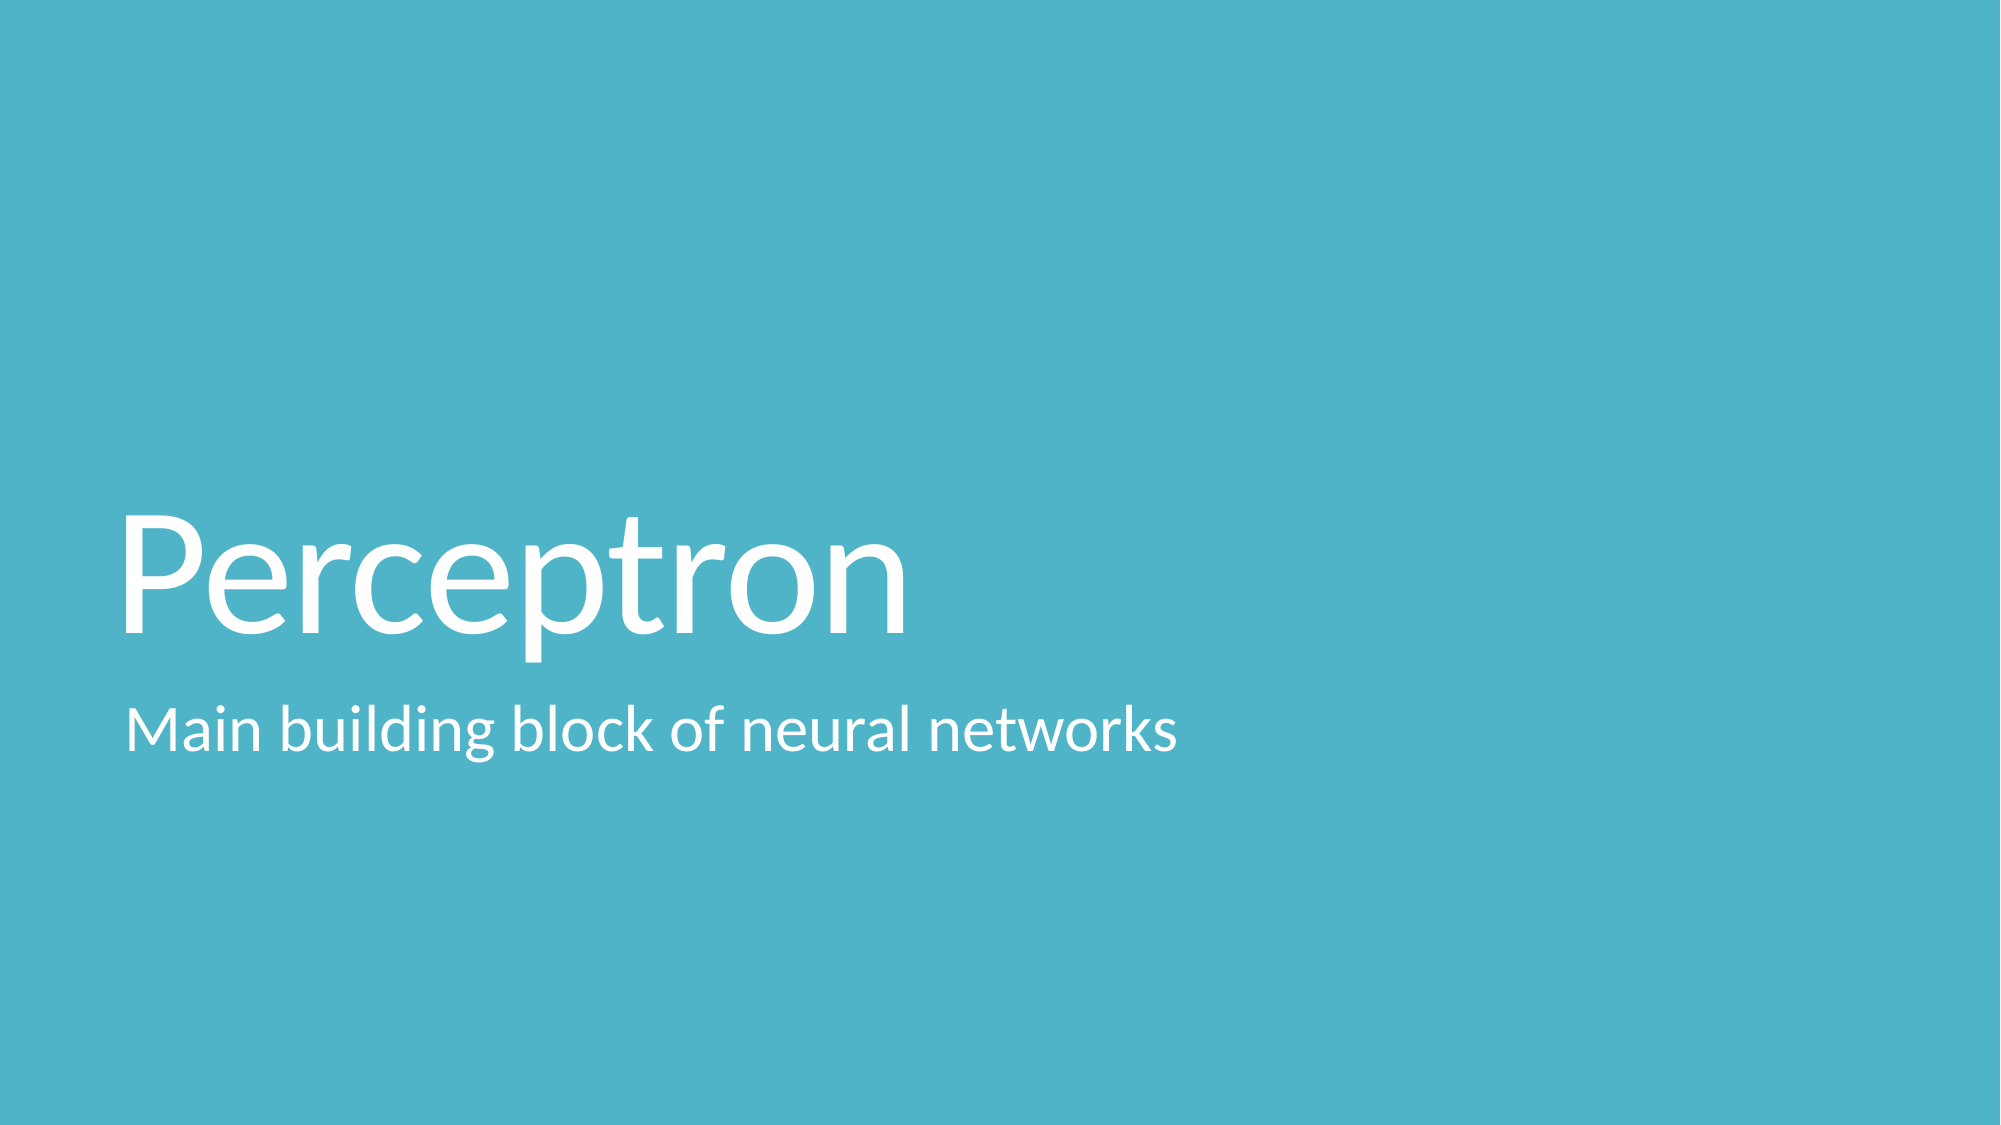

# Perceptron
Main building block of neural networks